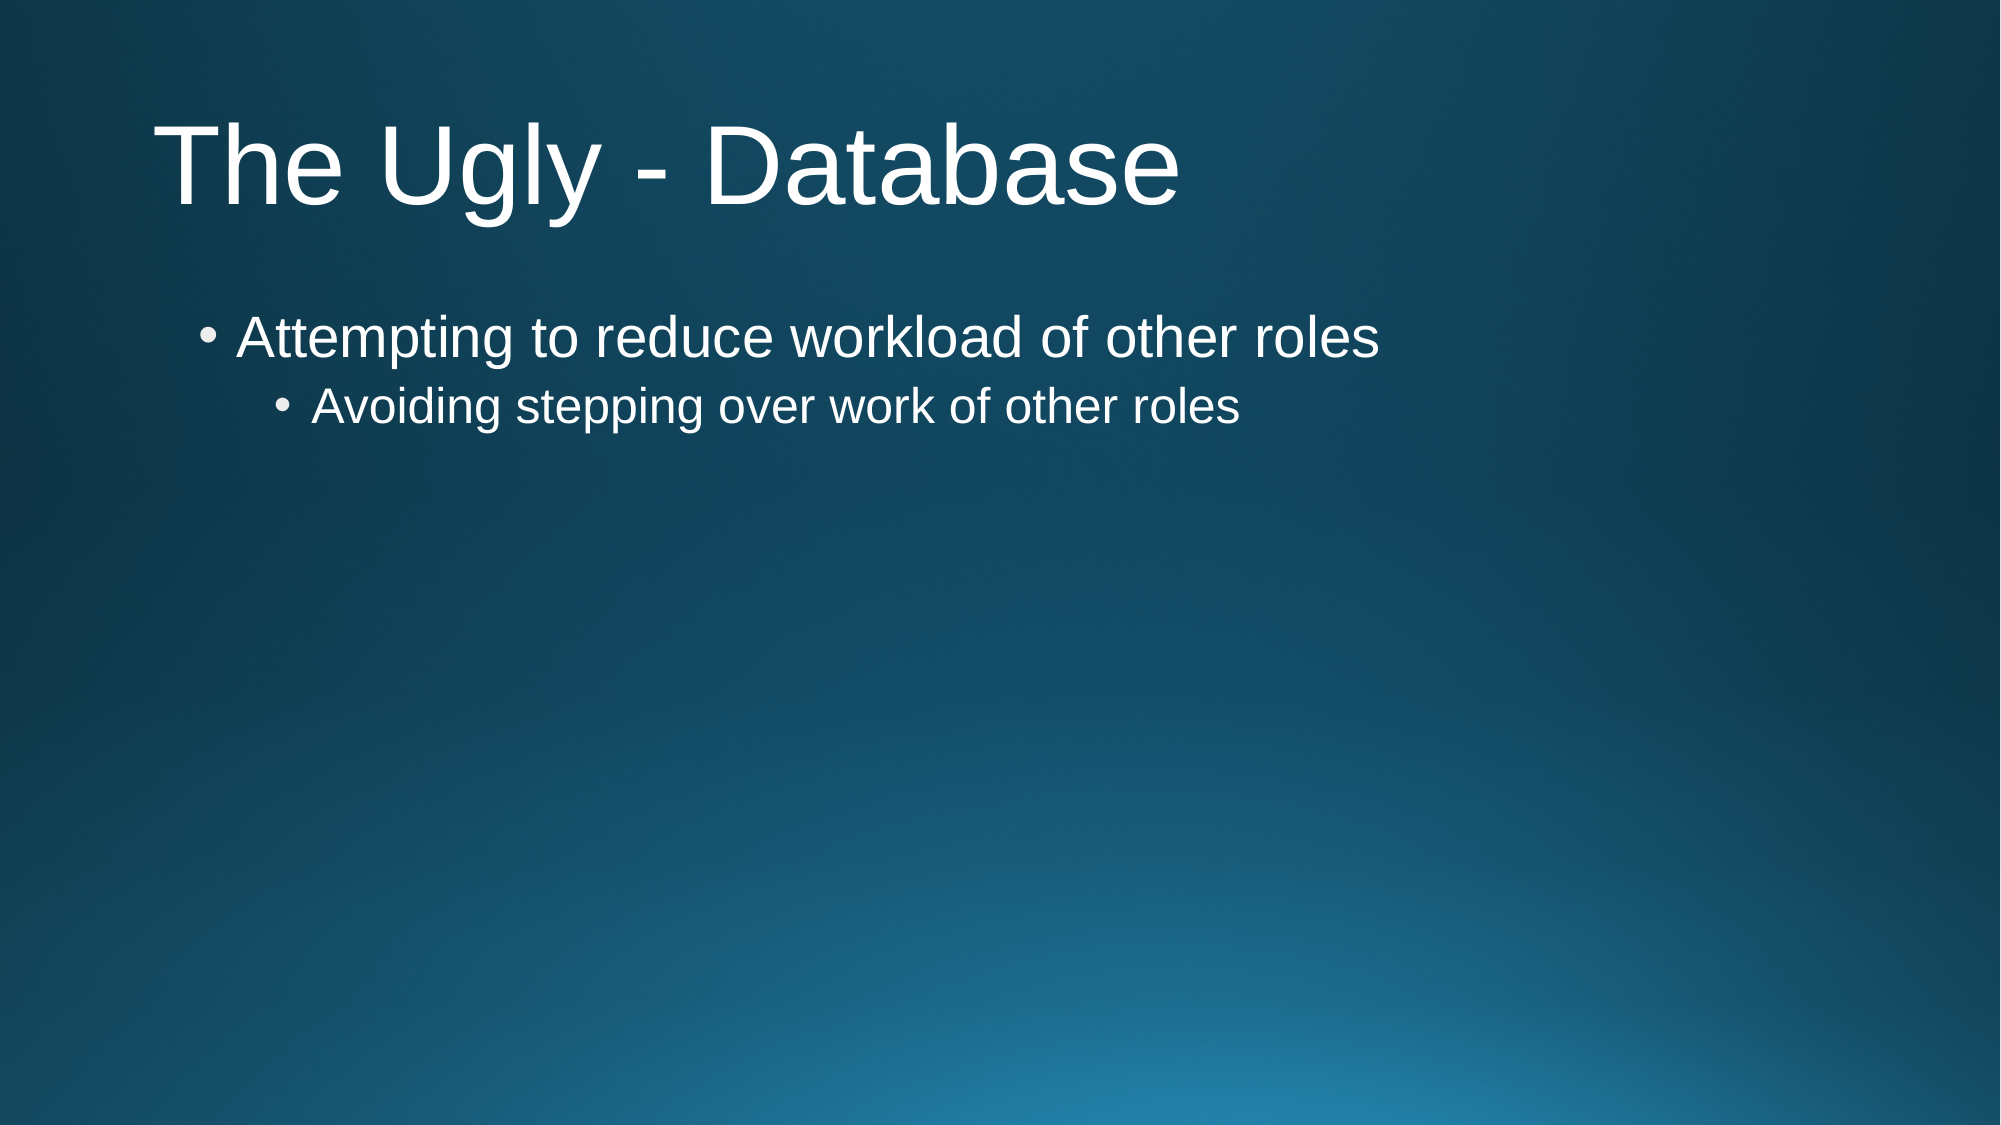

# The Ugly - Database
Attempting to reduce workload of other roles
Avoiding stepping over work of other roles